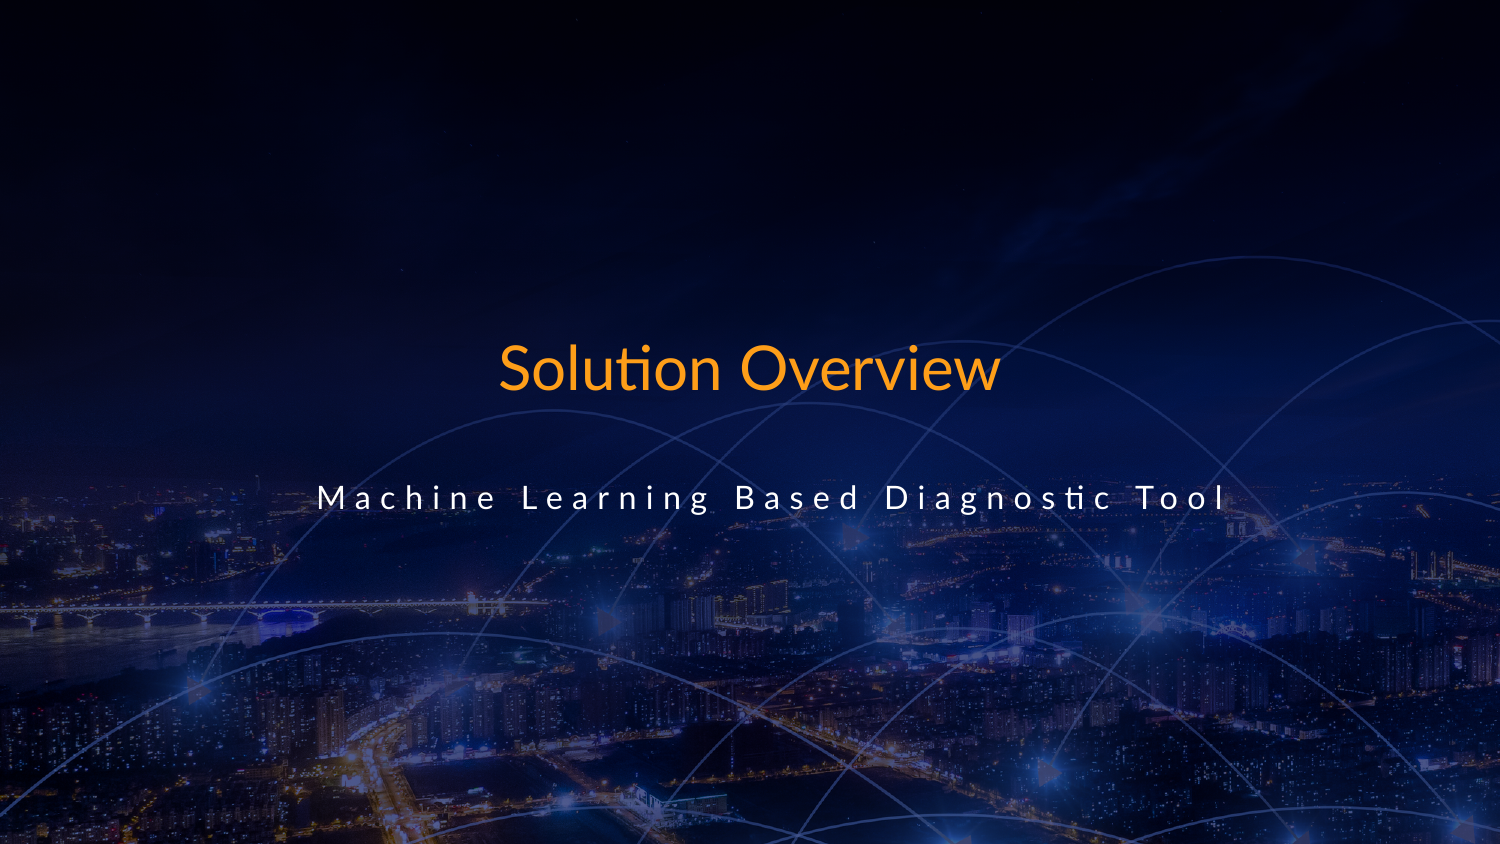

# Solution Overview
Machine Learning Based Diagnostic Tool